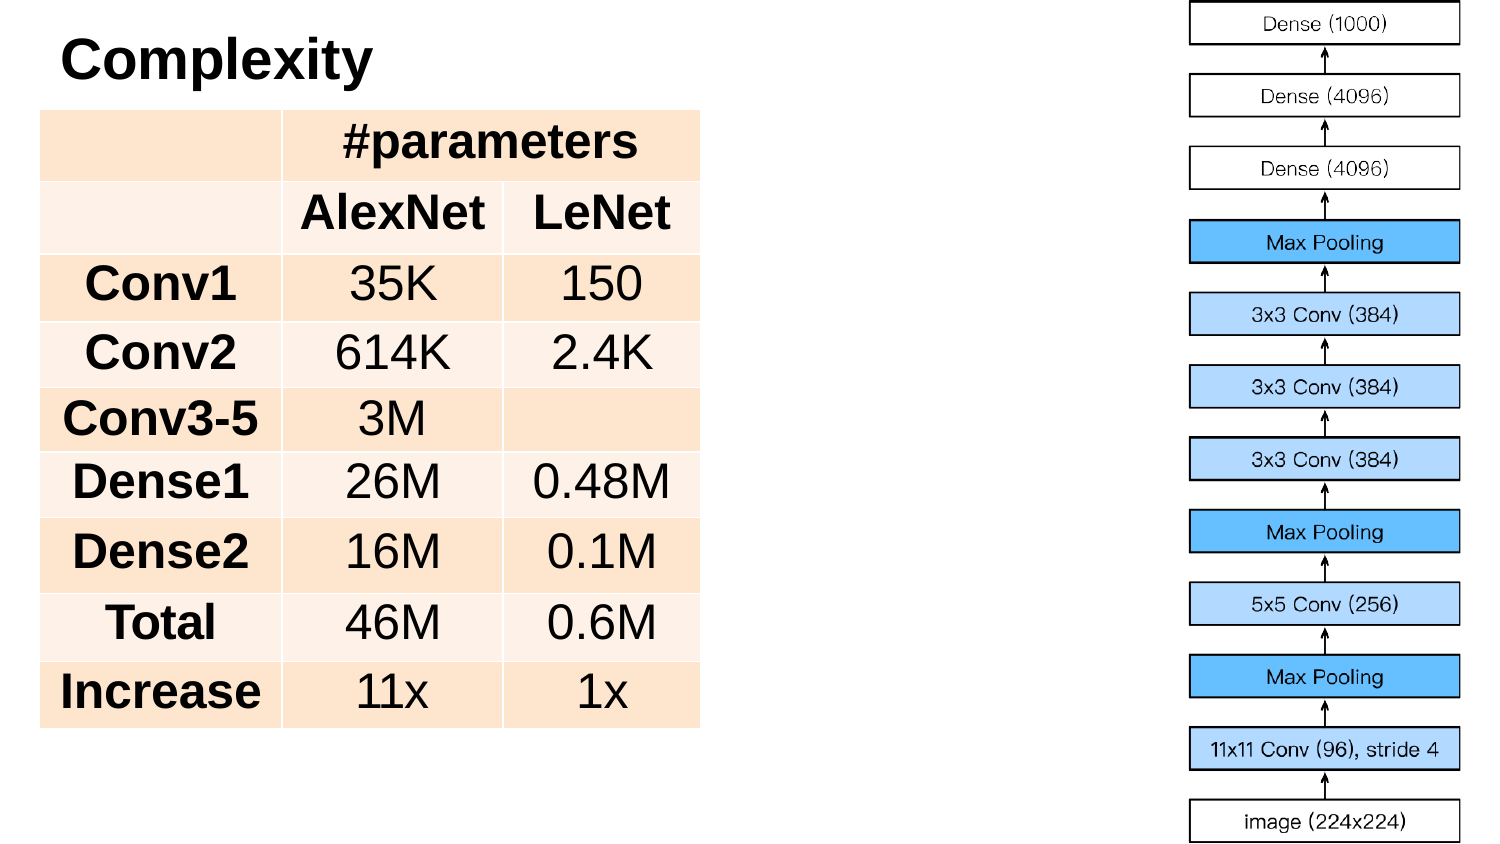

# Complexity
|  | #parameters |  |
| --- | --- | --- |
|  | AlexNet | LeNet |
| Conv1 | 35K | 150 |
| Conv2 | 614K | 2.4K |
| Conv3-5 | 3M |  |
| Dense1 | 26M | 0.48M |
| Dense2 | 16M | 0.1M |
| Total | 46M | 0.6M |
| Increase | 11x | 1x |